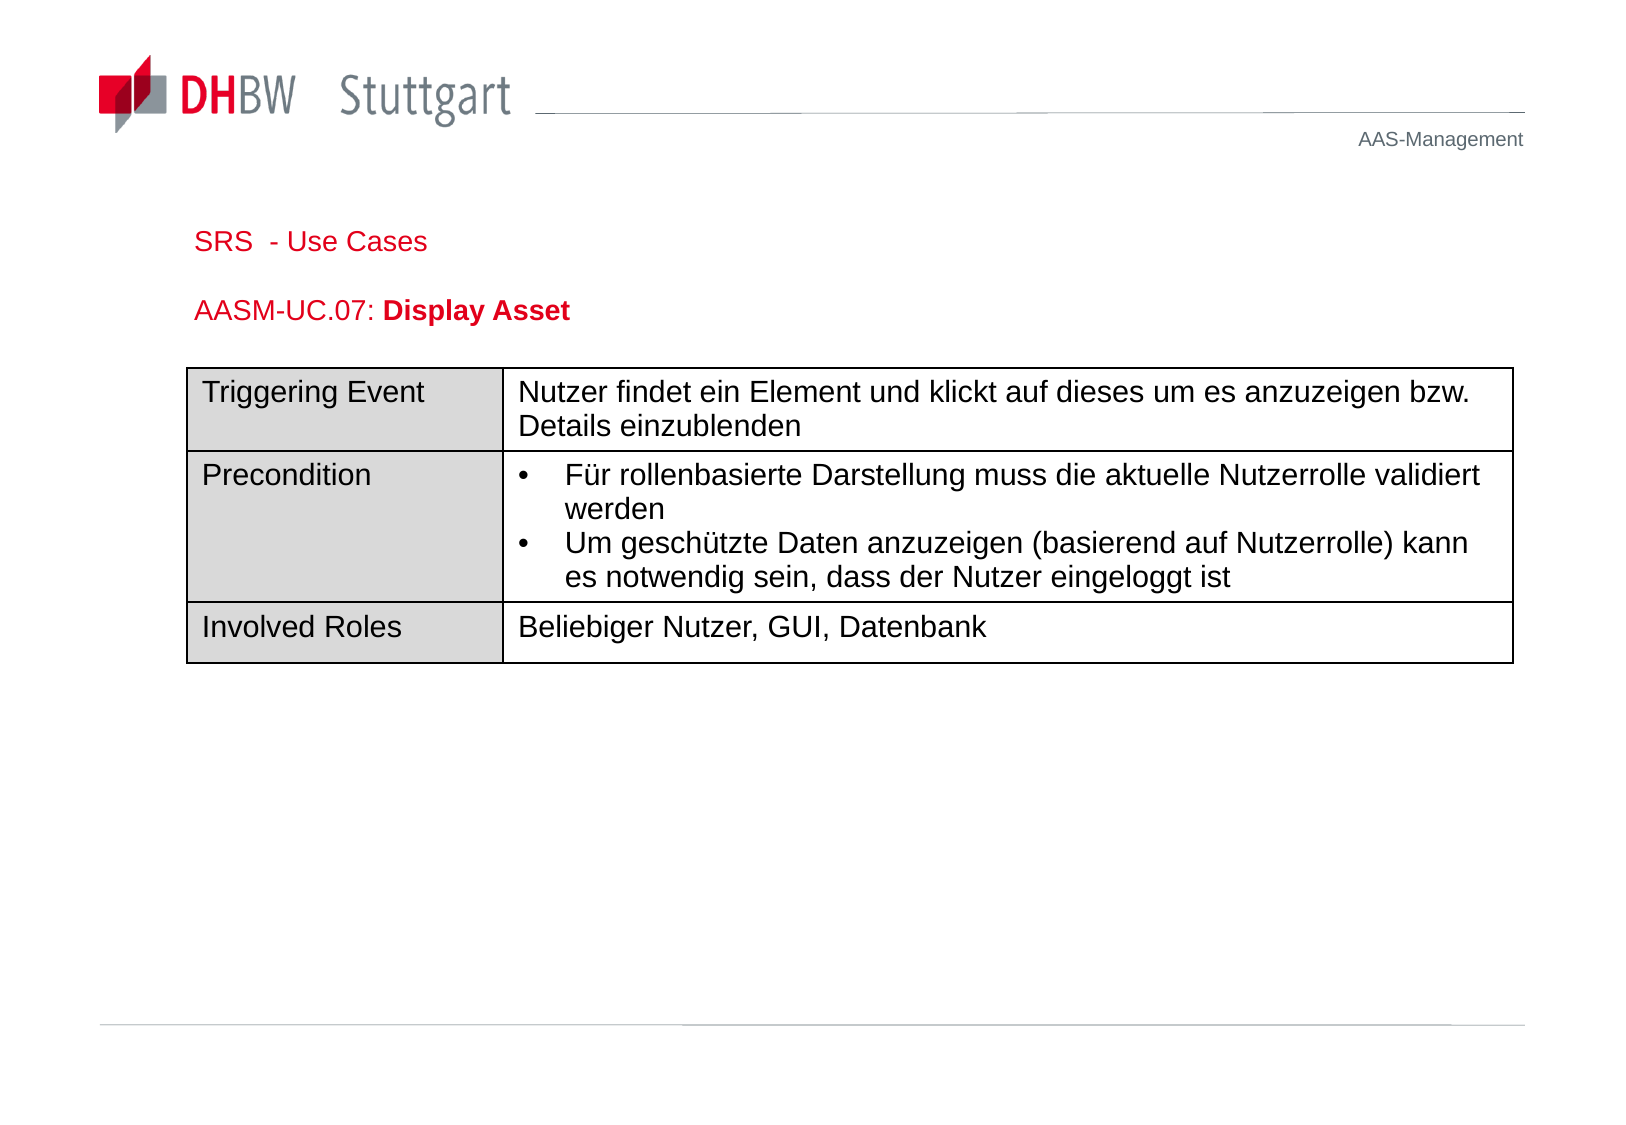

# SRS  - Use Cases
SRS  - Use Cases
AASM-UC.07: Display Asset

| Triggering Event | Nutzer findet ein Element und klickt auf dieses um es anzuzeigen bzw. Details einzublenden |
| --- | --- |
| Precondition | Für rollenbasierte Darstellung muss die aktuelle Nutzerrolle validiert werden Um geschützte Daten anzuzeigen (basierend auf Nutzerrolle) kann es notwendig sein, dass der Nutzer eingeloggt ist |
| Involved Roles | Beliebiger Nutzer, GUI, Datenbank |